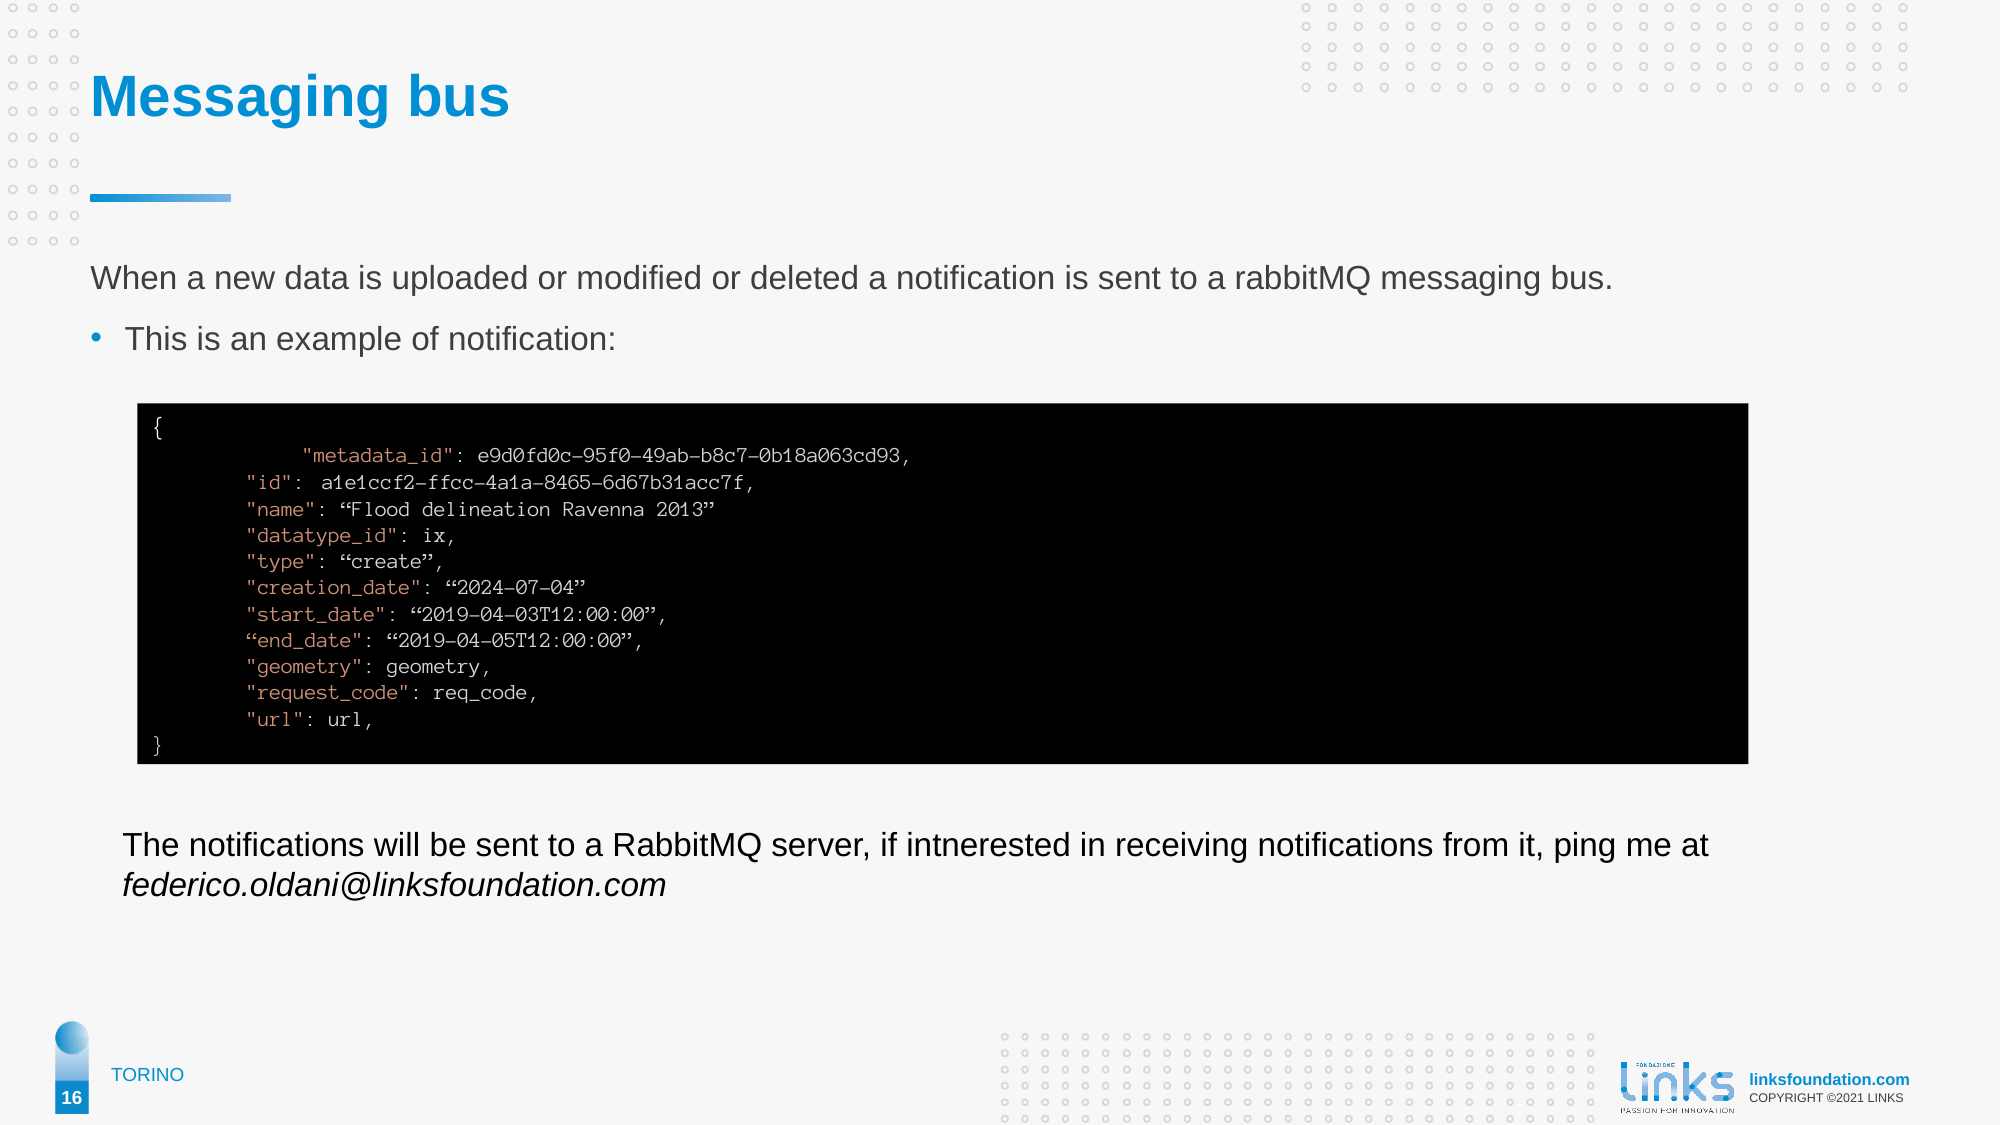

Messaging bus

When a new data is uploaded or modified or deleted a notification is sent to a rabbitMQ messaging bus.
This is an example of notification:

{
	"metadata_id": e9d0fd0c-95f0-49ab-b8c7-0b18a063cd93,
        "id":  a1e1ccf2-ffcc-4a1a-8465-6d67b31acc7f,
        "name": “Flood delineation Ravenna 2013”
        "datatype_id": ix,
        "type": “create”,
        "creation_date": “2024-07-04”
        "start_date": “2019-04-03T12:00:00”,
        “end_date": “2019-04-05T12:00:00”,
        "geometry": geometry,
        "request_code": req_code,
        "url": url,
}

The notifications will be sent to a RabbitMQ server, if intnerested in receiving notifications from it, ping me at federico.oldani@linksfoundation.com